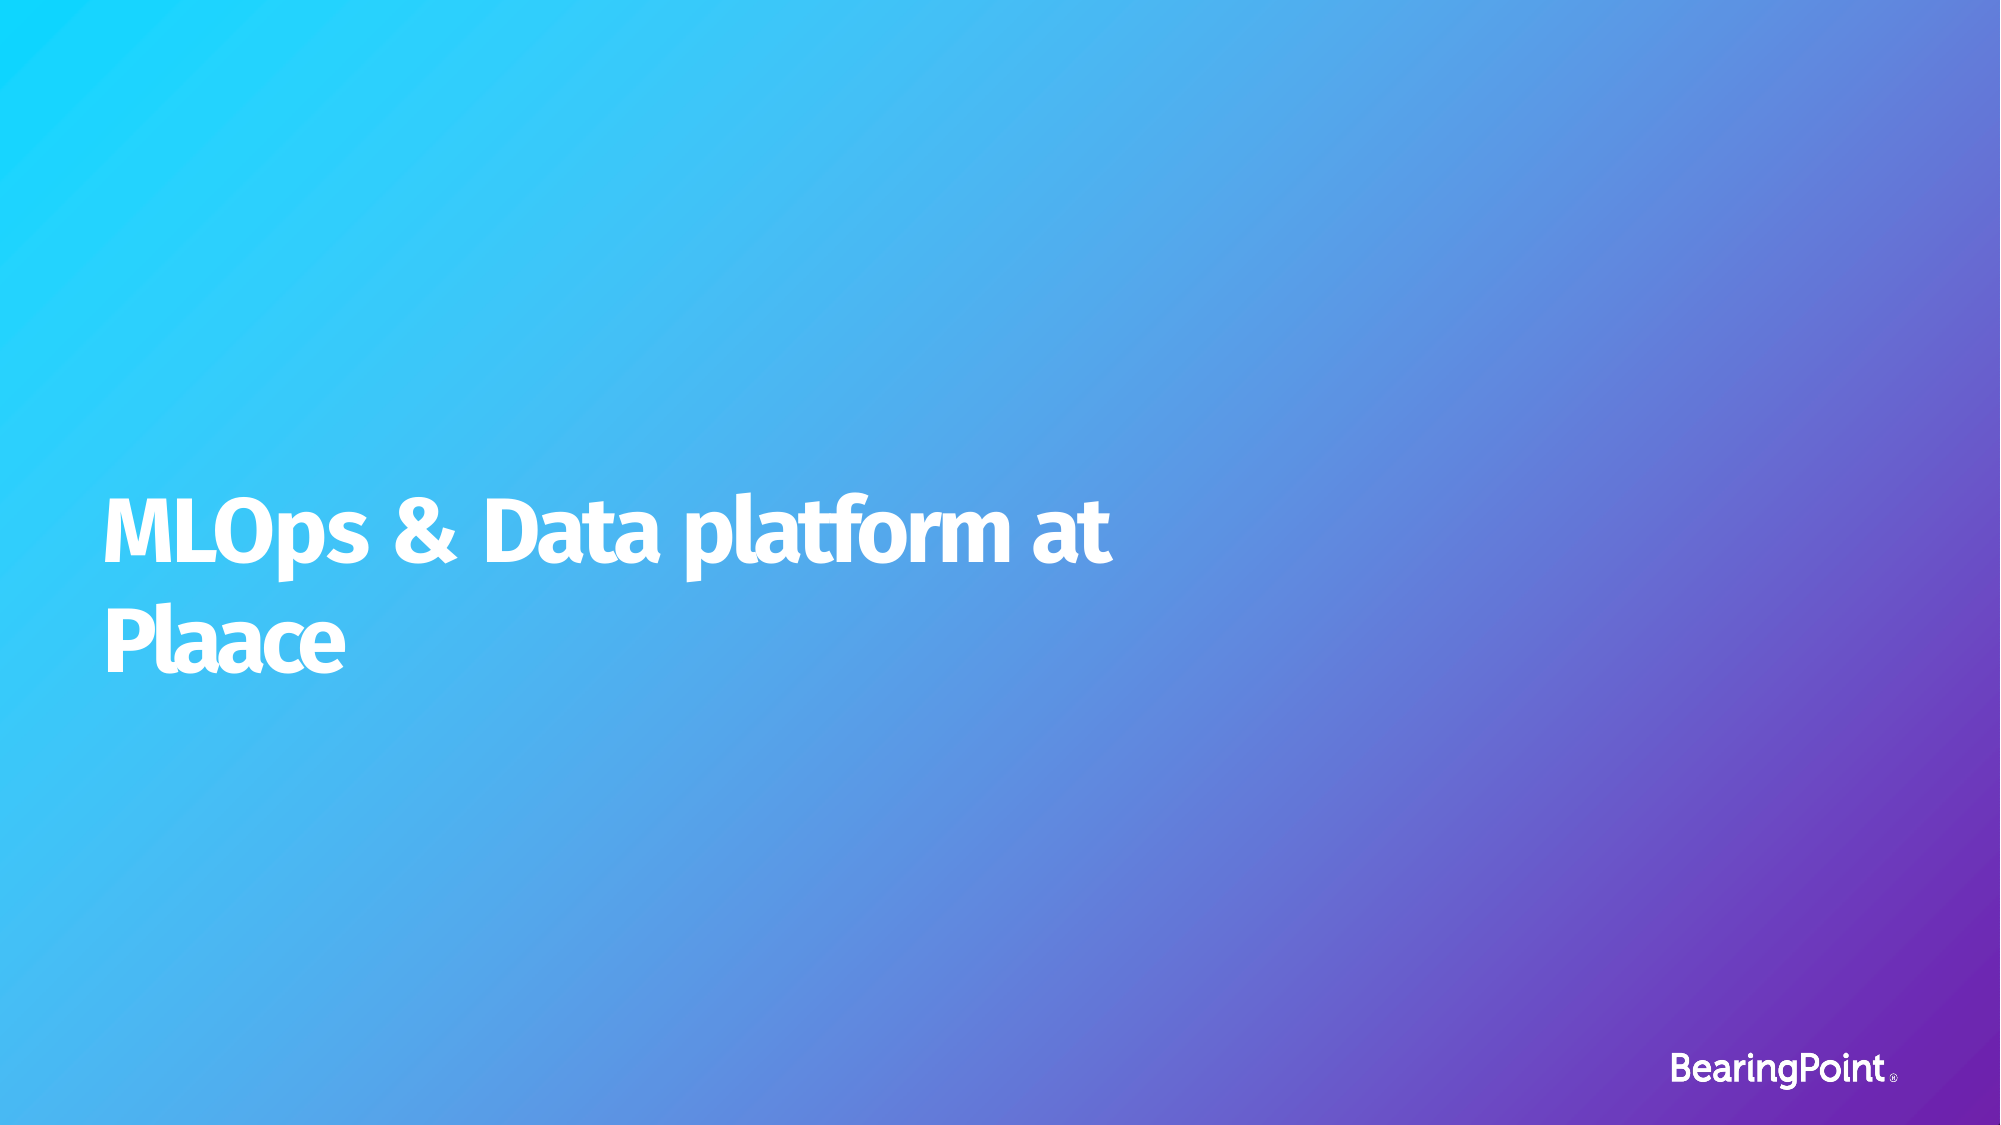

# MLOps & Data platform at Plaace